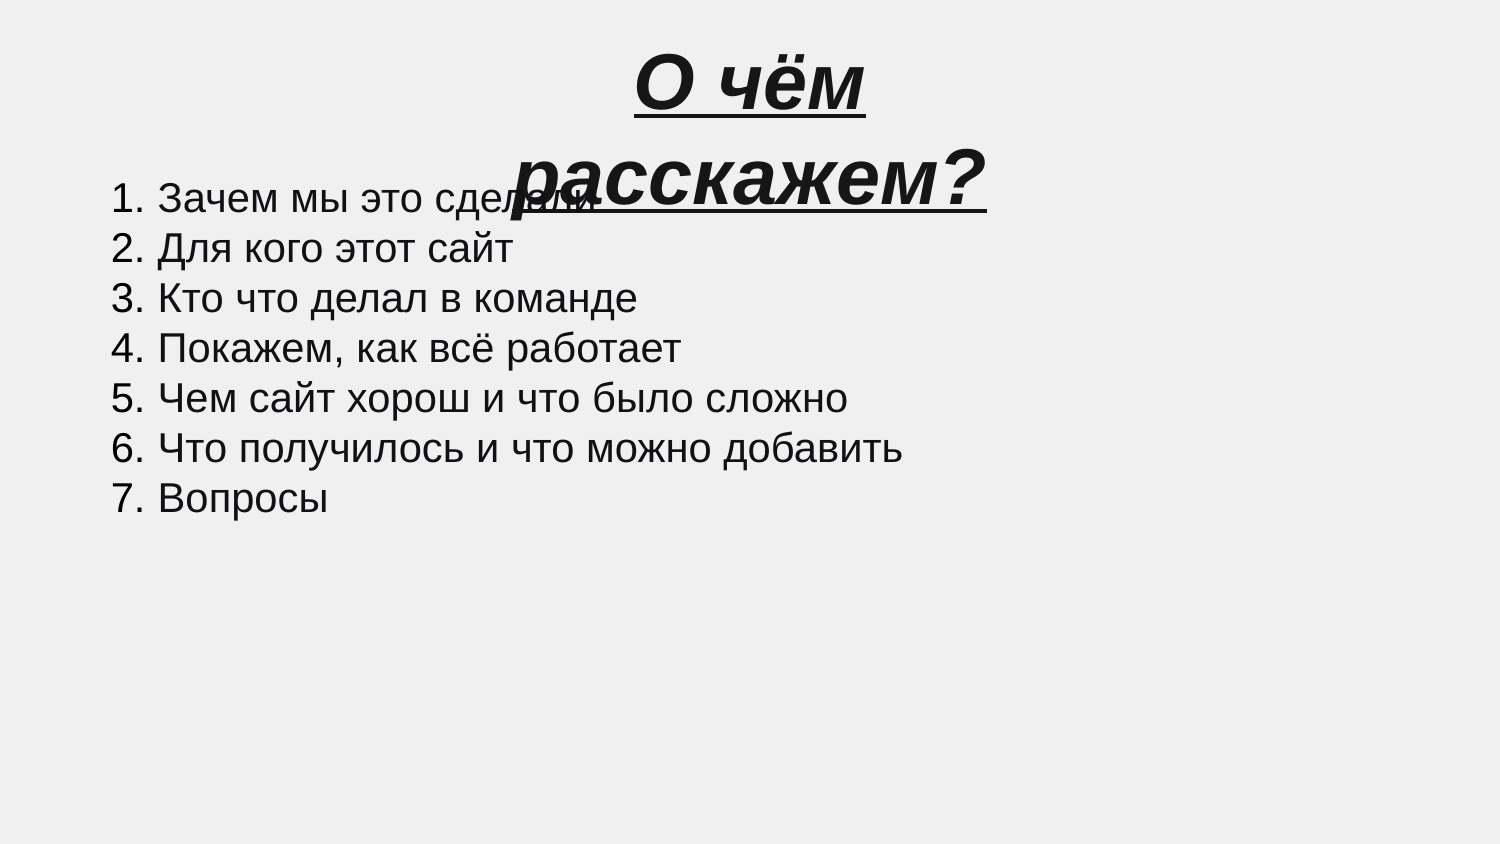

# О чём расскажем?
 Зачем мы это сделали
 Для кого этот сайт
 Кто что делал в команде
 Покажем, как всё работает
 Чем сайт хорош и что было сложно
 Что получилось и что можно добавить
 Вопросы